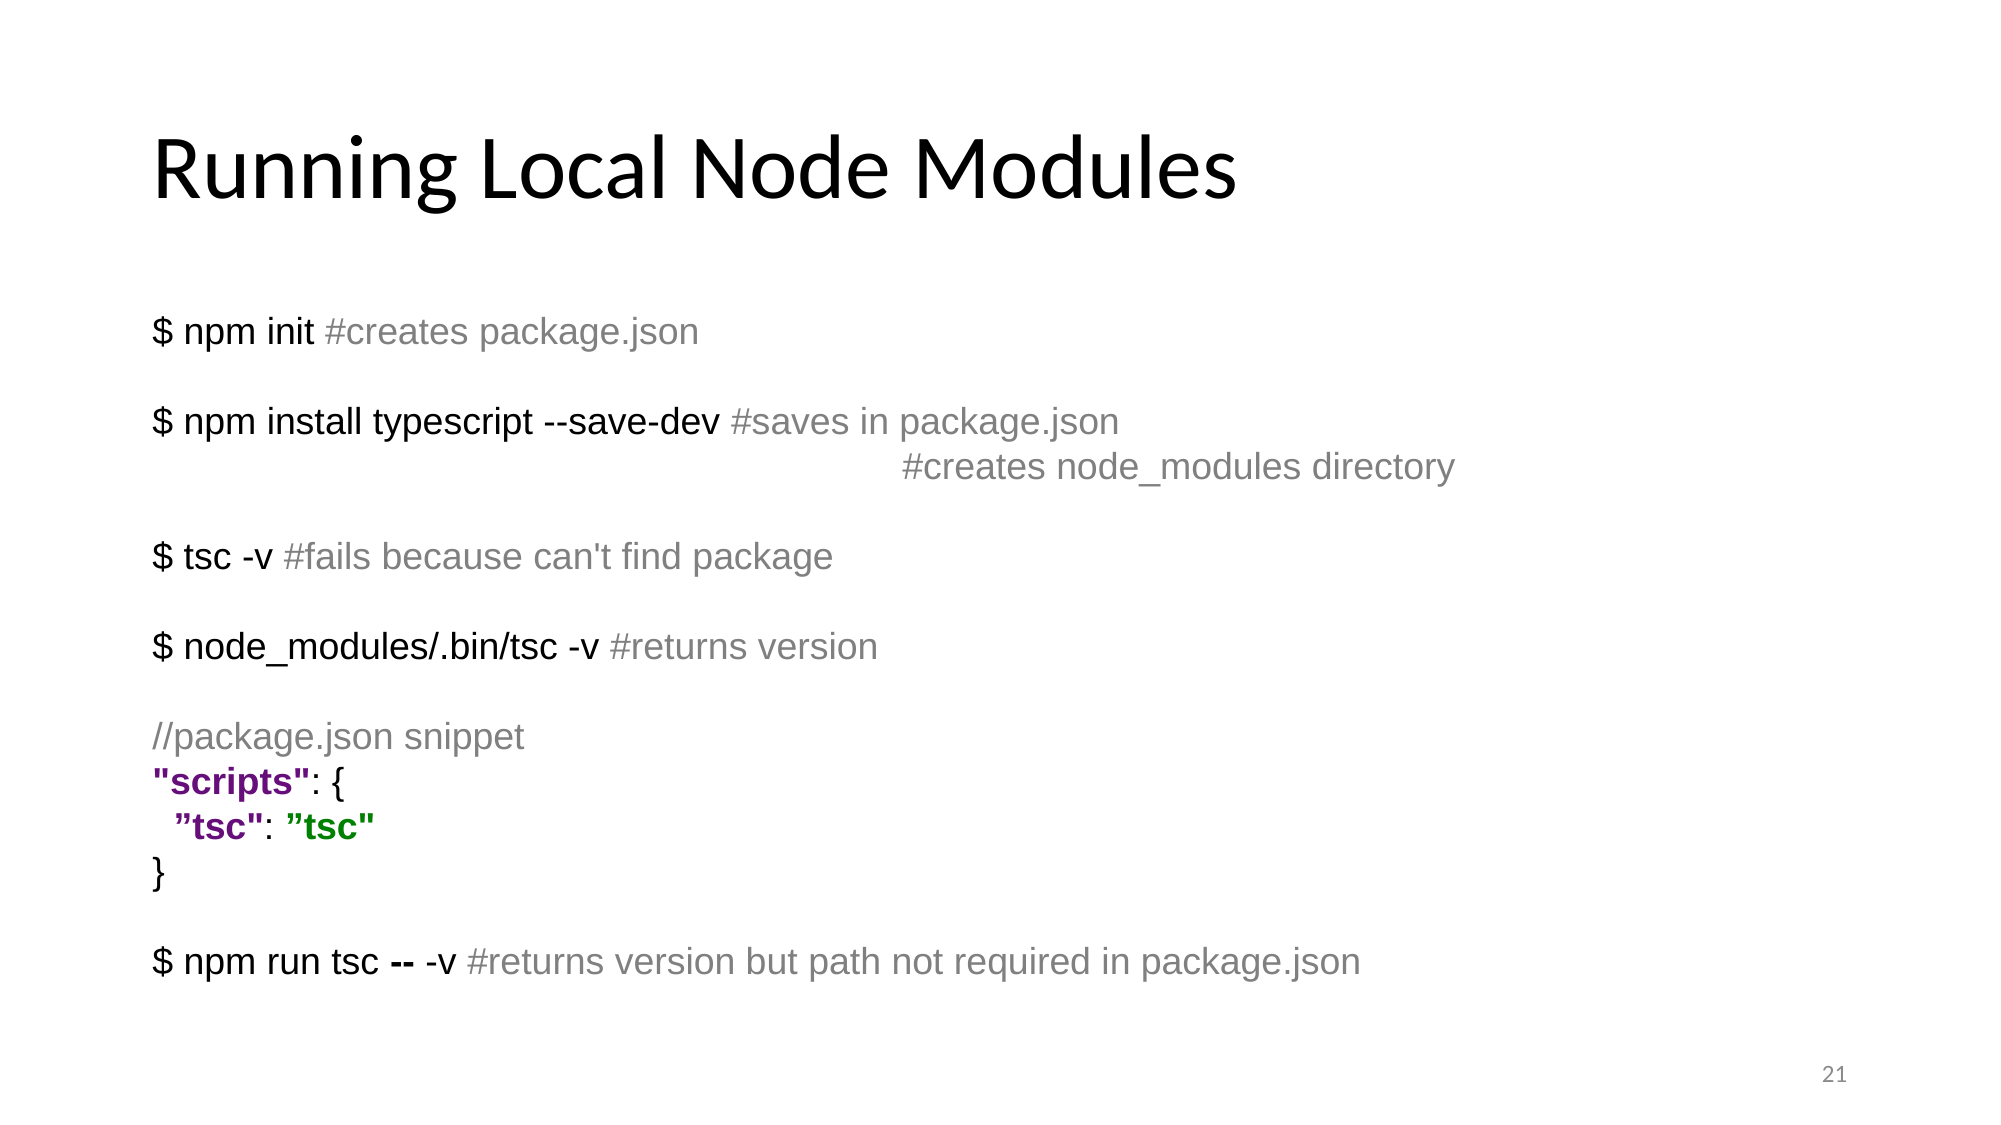

# Running Local Node Modules
$ npm init #creates package.json

$ npm install typescript --save-dev #saves in package.json
					#creates node_modules directory

$ tsc -v #fails because can't find package

$ node_modules/.bin/tsc -v #returns version

//package.json snippet
"scripts": {
  ”tsc": ”tsc"
}

$ npm run tsc -- -v #returns version but path not required in package.json

21